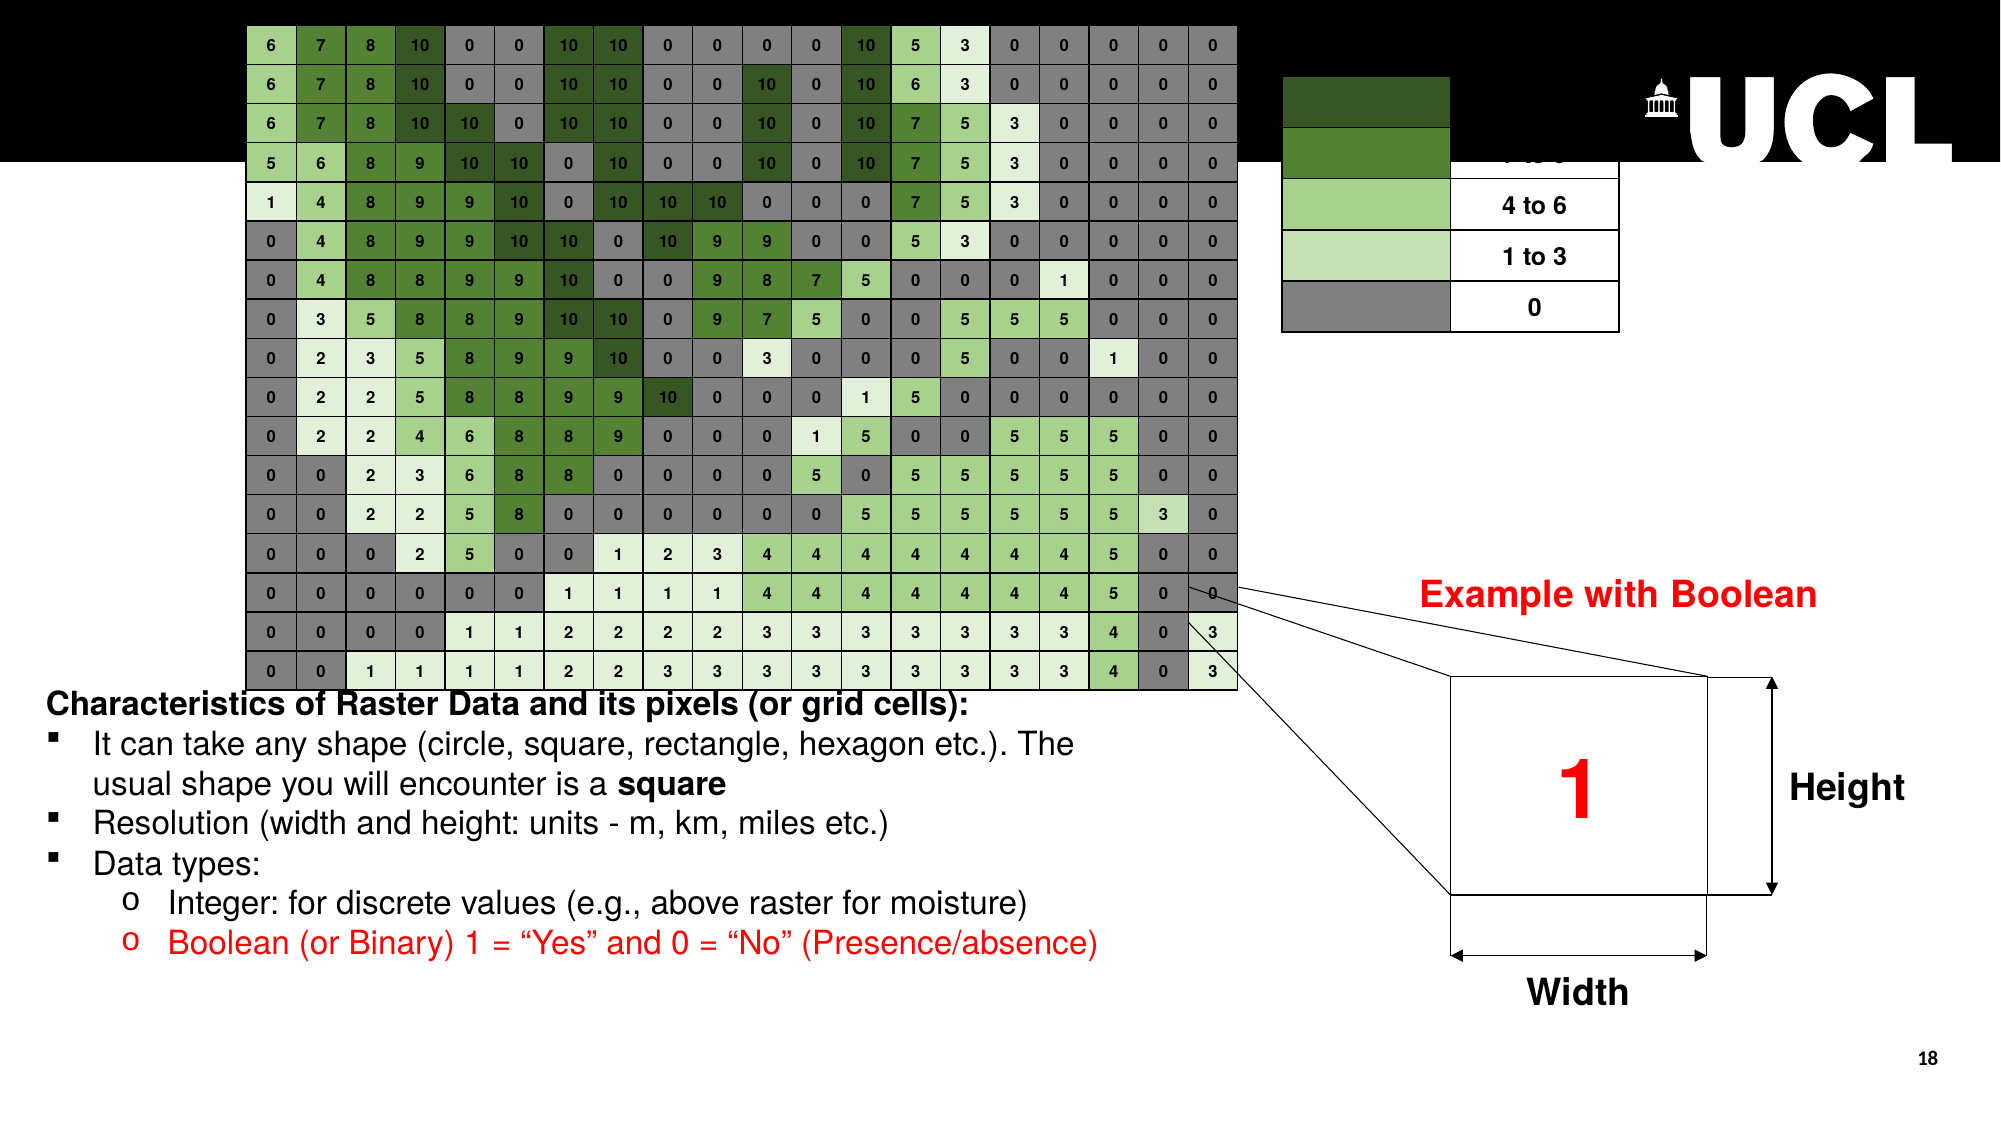

| 6 | 7 | 8 | 10 | 0 | 0 | 10 | 10 | 0 | 0 | 0 | 0 | 10 | 5 | 3 | 0 | 0 | 0 | 0 | 0 |
| --- | --- | --- | --- | --- | --- | --- | --- | --- | --- | --- | --- | --- | --- | --- | --- | --- | --- | --- | --- |
| 6 | 7 | 8 | 10 | 0 | 0 | 10 | 10 | 0 | 0 | 10 | 0 | 10 | 6 | 3 | 0 | 0 | 0 | 0 | 0 |
| 6 | 7 | 8 | 10 | 10 | 0 | 10 | 10 | 0 | 0 | 10 | 0 | 10 | 7 | 5 | 3 | 0 | 0 | 0 | 0 |
| 5 | 6 | 8 | 9 | 10 | 10 | 0 | 10 | 0 | 0 | 10 | 0 | 10 | 7 | 5 | 3 | 0 | 0 | 0 | 0 |
| 1 | 4 | 8 | 9 | 9 | 10 | 0 | 10 | 10 | 10 | 0 | 0 | 0 | 7 | 5 | 3 | 0 | 0 | 0 | 0 |
| 0 | 4 | 8 | 9 | 9 | 10 | 10 | 0 | 10 | 9 | 9 | 0 | 0 | 5 | 3 | 0 | 0 | 0 | 0 | 0 |
| 0 | 4 | 8 | 8 | 9 | 9 | 10 | 0 | 0 | 9 | 8 | 7 | 5 | 0 | 0 | 0 | 1 | 0 | 0 | 0 |
| 0 | 3 | 5 | 8 | 8 | 9 | 10 | 10 | 0 | 9 | 7 | 5 | 0 | 0 | 5 | 5 | 5 | 0 | 0 | 0 |
| 0 | 2 | 3 | 5 | 8 | 9 | 9 | 10 | 0 | 0 | 3 | 0 | 0 | 0 | 5 | 0 | 0 | 1 | 0 | 0 |
| 0 | 2 | 2 | 5 | 8 | 8 | 9 | 9 | 10 | 0 | 0 | 0 | 1 | 5 | 0 | 0 | 0 | 0 | 0 | 0 |
| 0 | 2 | 2 | 4 | 6 | 8 | 8 | 9 | 0 | 0 | 0 | 1 | 5 | 0 | 0 | 5 | 5 | 5 | 0 | 0 |
| 0 | 0 | 2 | 3 | 6 | 8 | 8 | 0 | 0 | 0 | 0 | 5 | 0 | 5 | 5 | 5 | 5 | 5 | 0 | 0 |
| 0 | 0 | 2 | 2 | 5 | 8 | 0 | 0 | 0 | 0 | 0 | 0 | 5 | 5 | 5 | 5 | 5 | 5 | 3 | 0 |
| 0 | 0 | 0 | 2 | 5 | 0 | 0 | 1 | 2 | 3 | 4 | 4 | 4 | 4 | 4 | 4 | 4 | 5 | 0 | 0 |
| 0 | 0 | 0 | 0 | 0 | 0 | 1 | 1 | 1 | 1 | 4 | 4 | 4 | 4 | 4 | 4 | 4 | 5 | 0 | 0 |
| 0 | 0 | 0 | 0 | 1 | 1 | 2 | 2 | 2 | 2 | 3 | 3 | 3 | 3 | 3 | 3 | 3 | 4 | 0 | 3 |
| 0 | 0 | 1 | 1 | 1 | 1 | 2 | 2 | 3 | 3 | 3 | 3 | 3 | 3 | 3 | 3 | 3 | 4 | 0 | 3 |
| Soil moisture index |  |
| --- | --- |
|  | 10 |
|  | 7 to 9 |
|  | 4 to 6 |
|  | 1 to 3 |
|  | 0 |
Example with Boolean
Characteristics of Raster Data and its pixels (or grid cells):
It can take any shape (circle, square, rectangle, hexagon etc.). The usual shape you will encounter is a square
Resolution (width and height: units - m, km, miles etc.)
Data types:
Integer: for discrete values (e.g., above raster for moisture)
Boolean (or Binary) 1 = “Yes” and 0 = “No” (Presence/absence)
|  |
| --- |
1
Height
Width
18